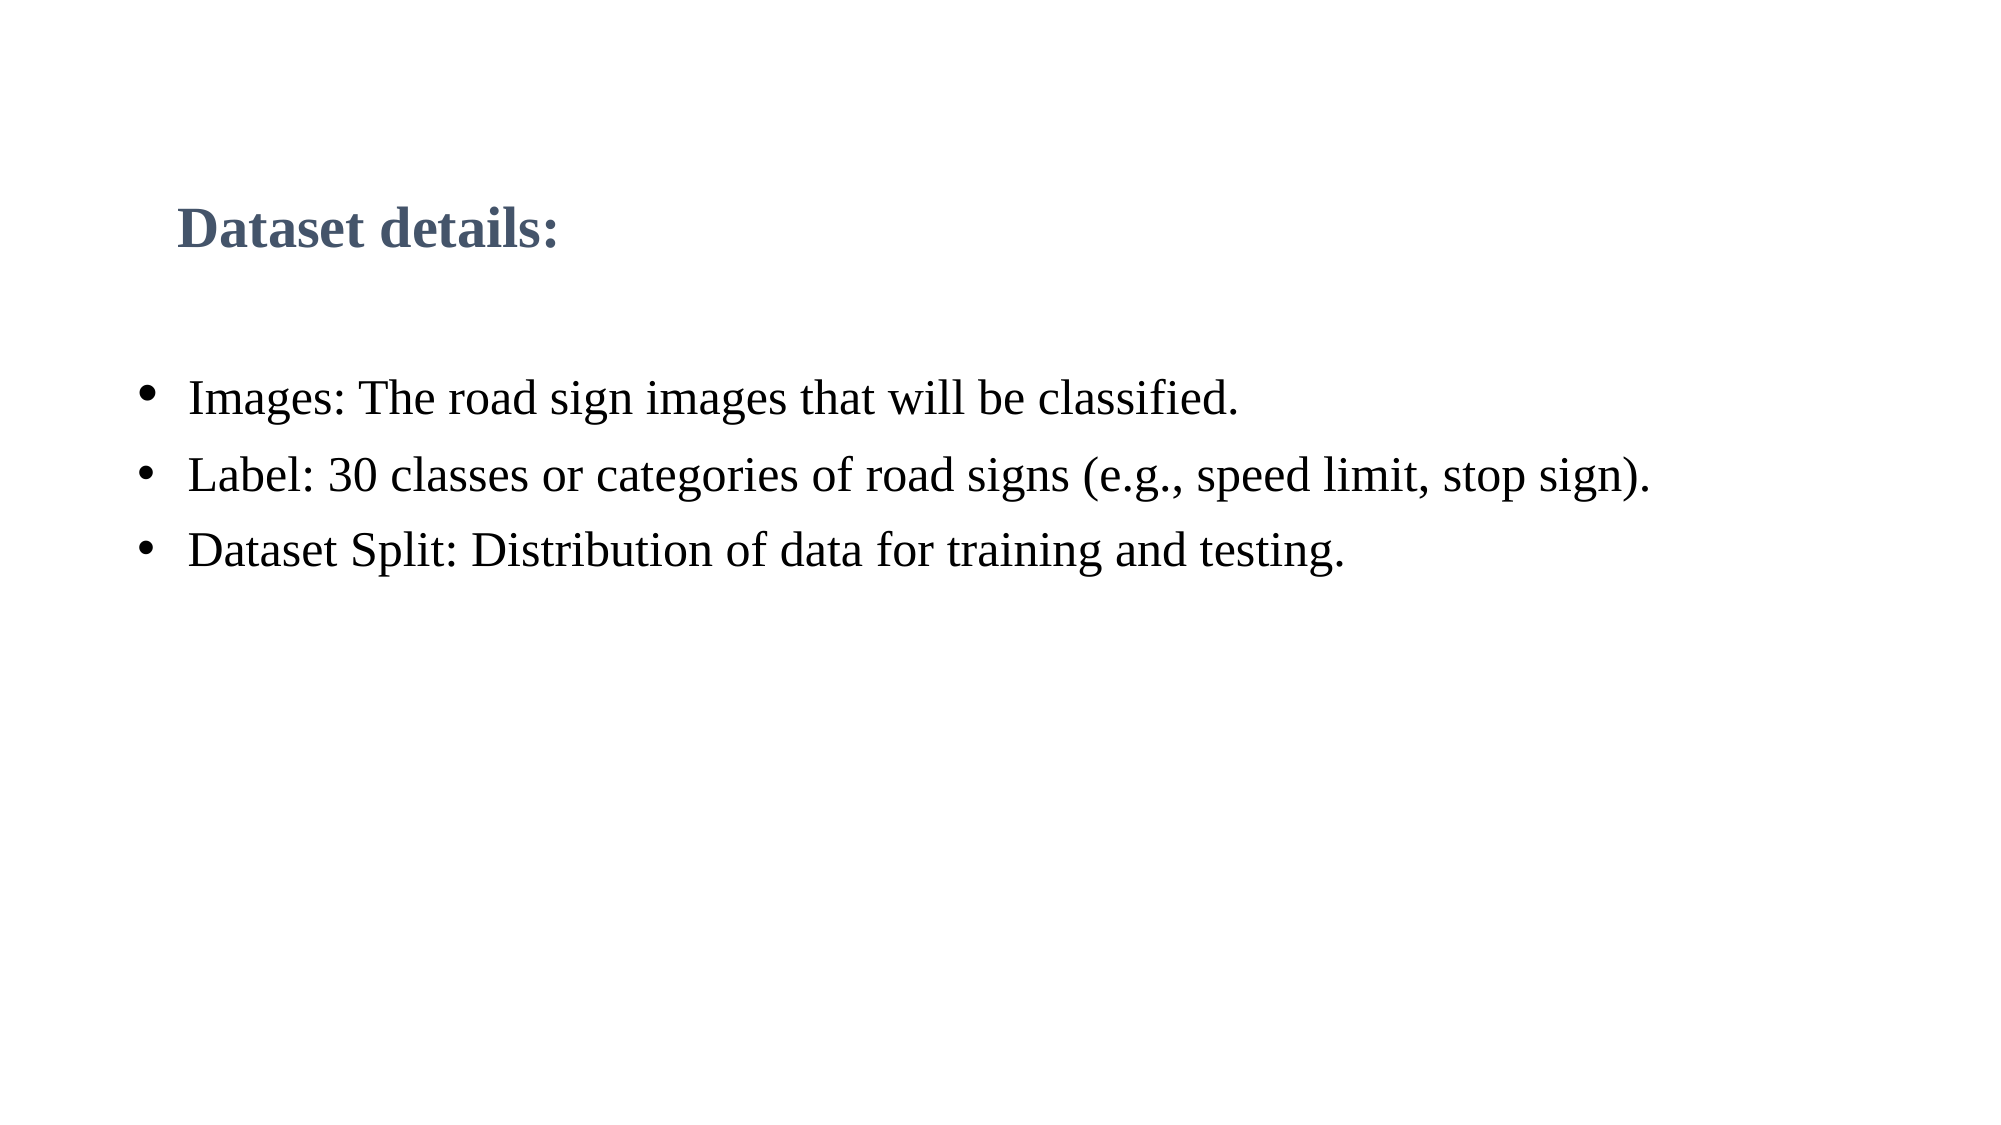

Dataset details:

 Images: The road sign images that will be classified.
 Label: 30 classes or categories of road signs (e.g., speed limit, stop sign).
 Dataset Split: Distribution of data for training and testing.